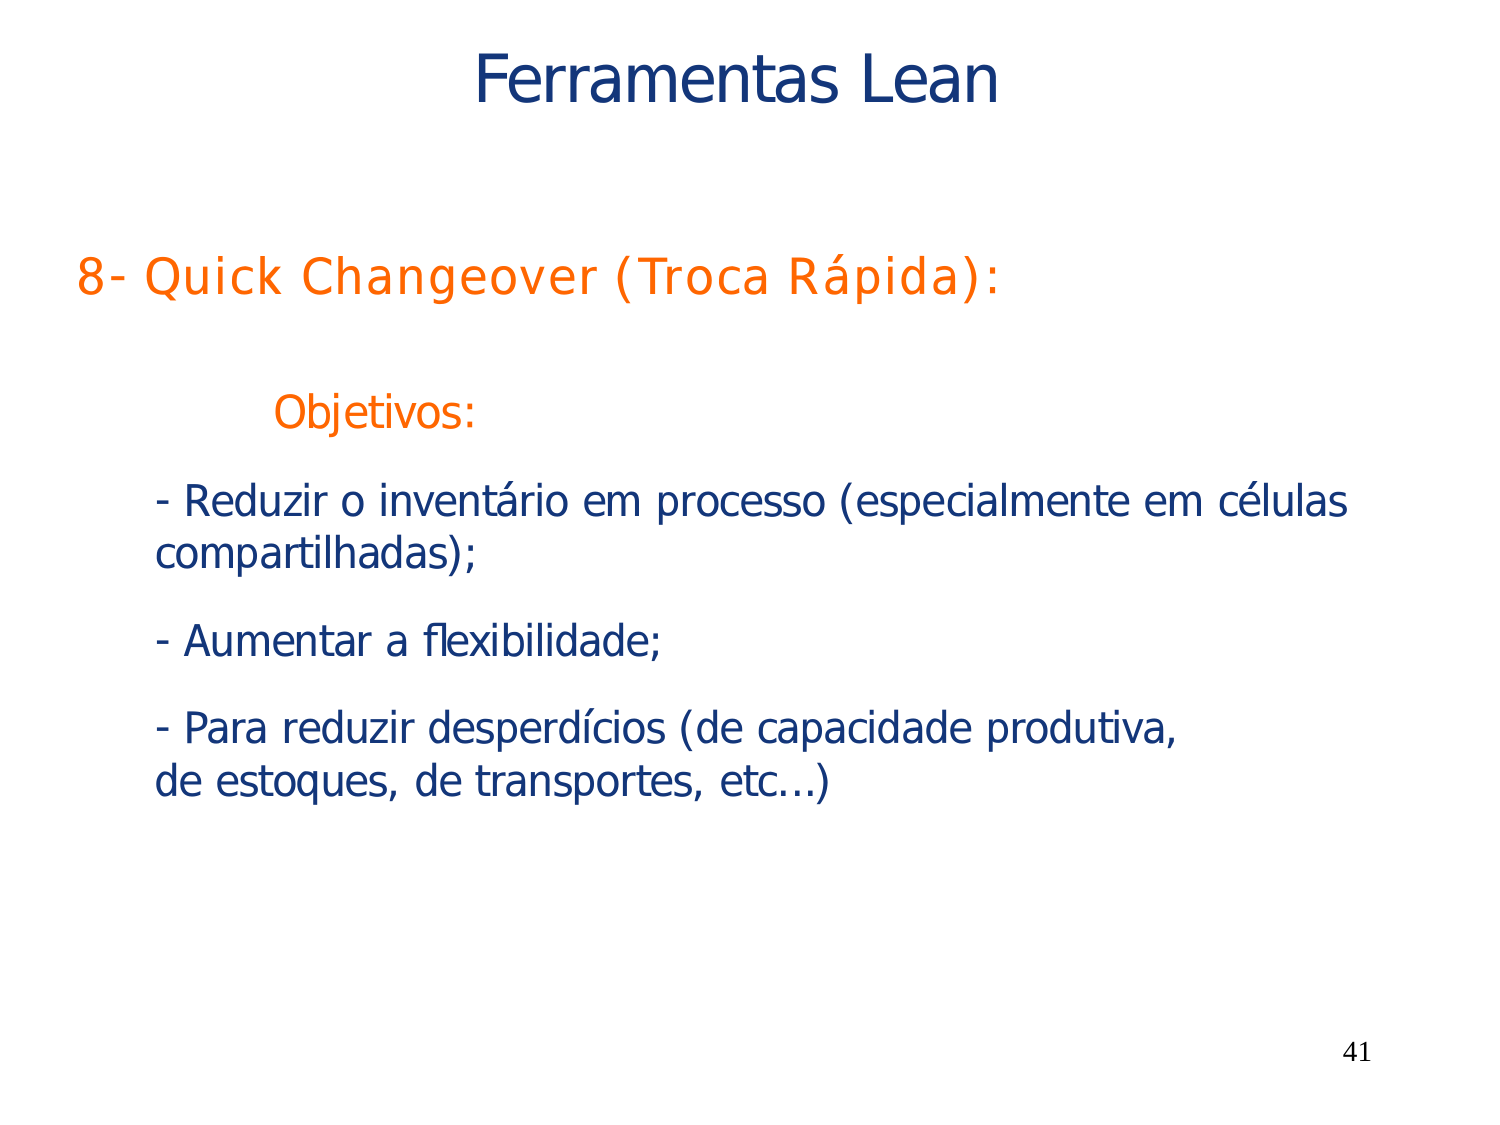

Ferramentas Lean
8- Quick Changeover (Troca Rápida):
		Objetivos:
- Reduzir o inventário em processo (especialmente em células compartilhadas);
- Aumentar a flexibilidade;
- Para reduzir desperdícios (de capacidade produtiva,
de estoques, de transportes, etc...)
41